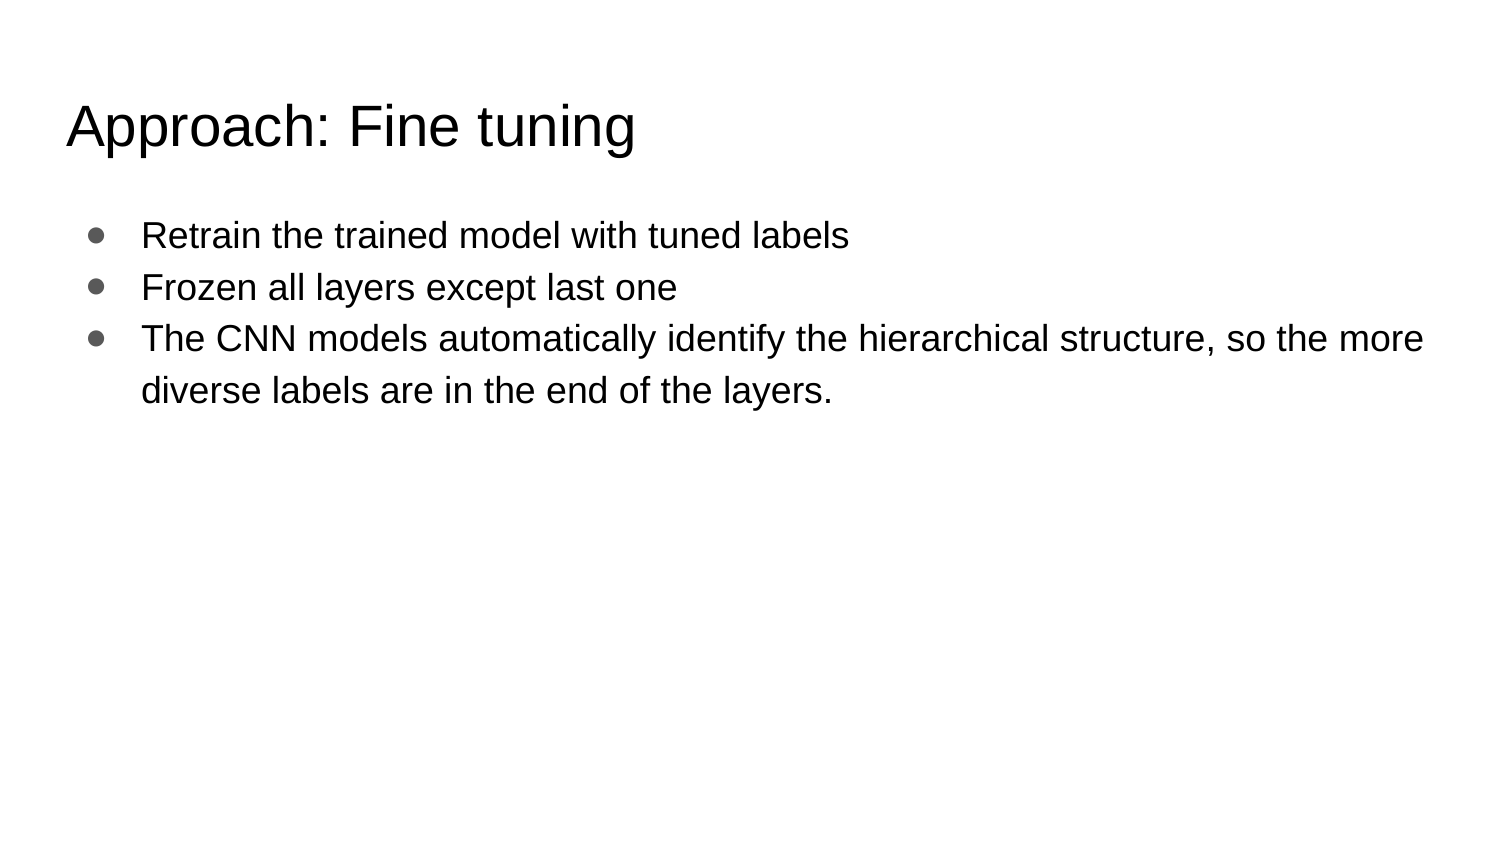

# Approach: Fine tuning
Retrain the trained model with tuned labels
Frozen all layers except last one
The CNN models automatically identify the hierarchical structure, so the more diverse labels are in the end of the layers.